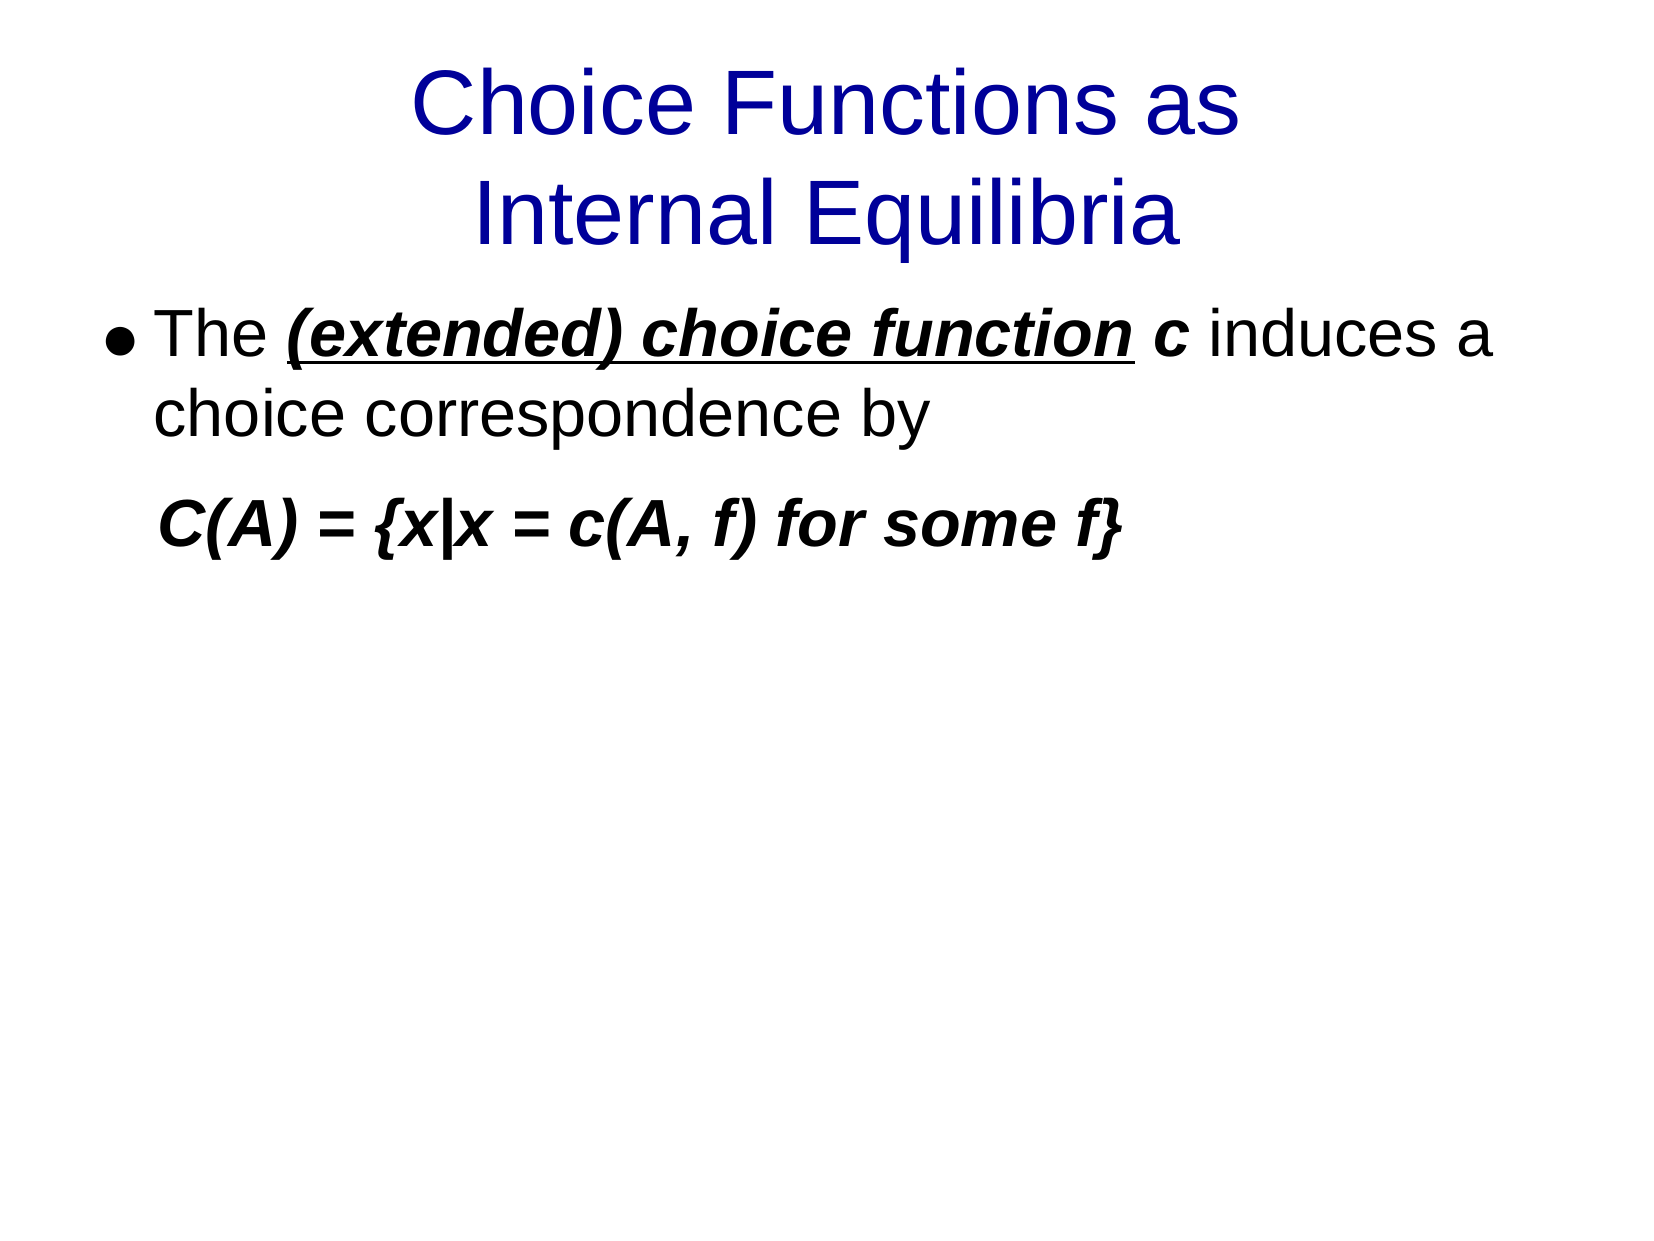

Choice Functions as
Internal Equilibria
The (extended) choice function c induces a choice correspondence by
C(A) = {x|x = c(A, f) for some f}